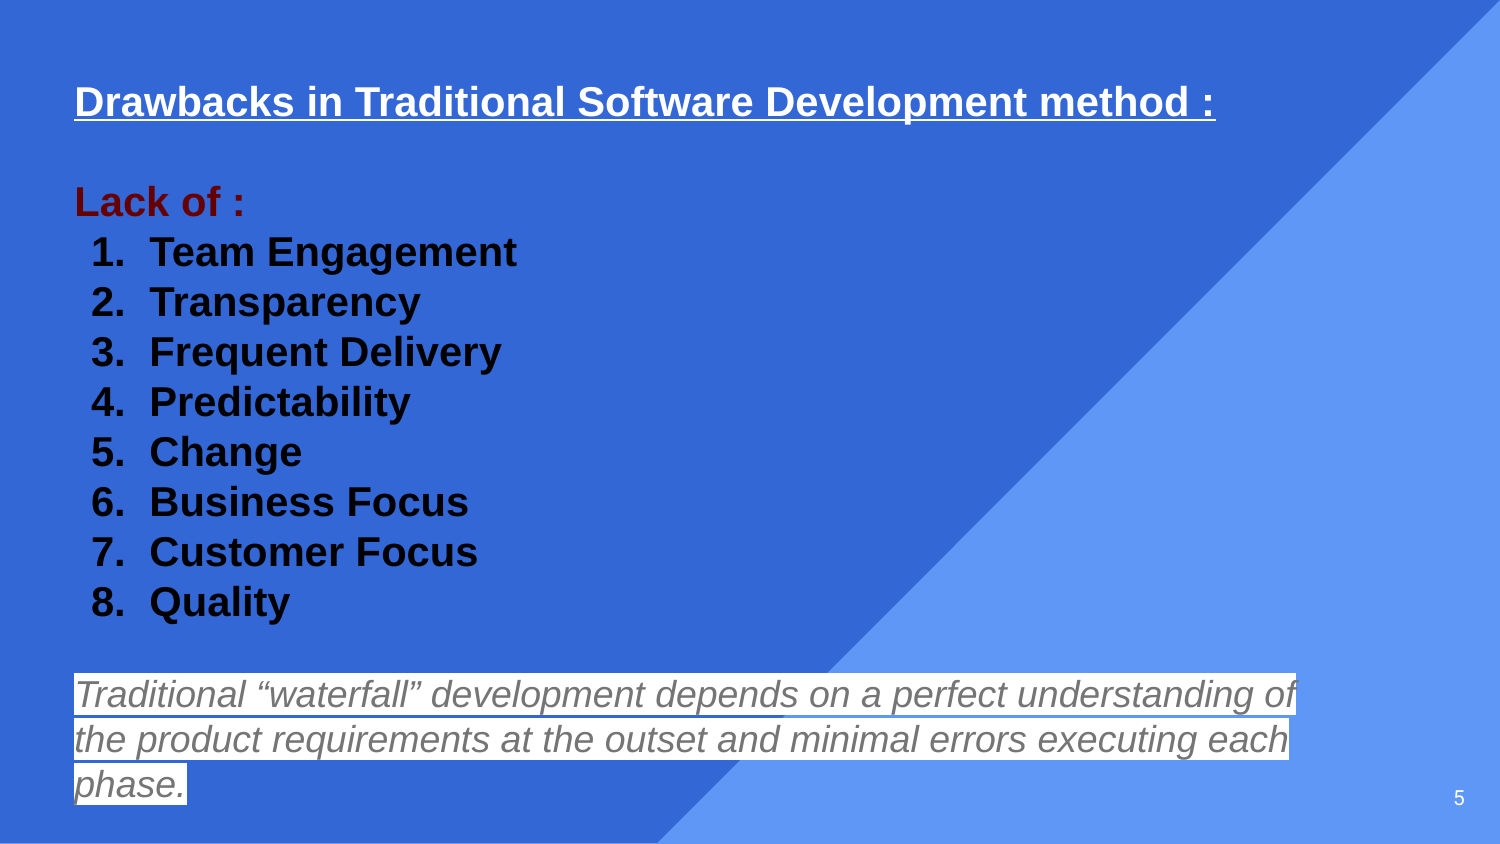

Drawbacks in Traditional Software Development method :

Lack of :
Team Engagement
Transparency
Frequent Delivery
Predictability
Change
Business Focus
Customer Focus
Quality

Traditional “waterfall” development depends on a perfect understanding of the product requirements at the outset and minimal errors executing each phase.
5